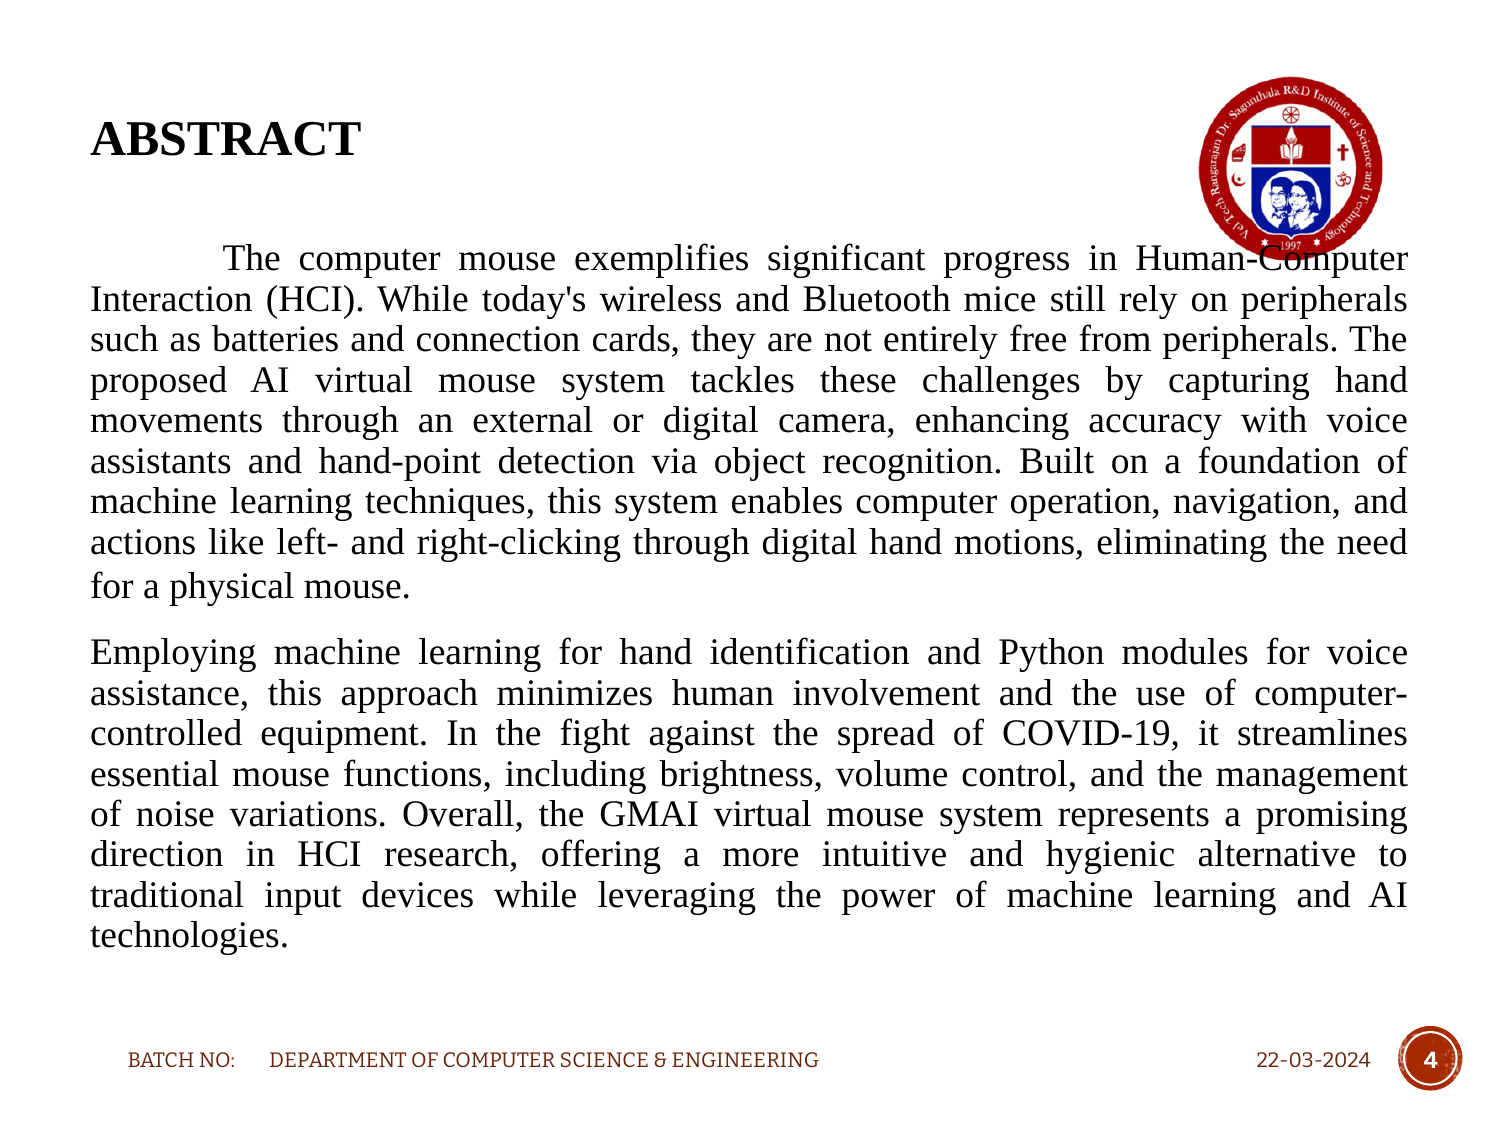

# ABSTRACT
       The computer mouse exemplifies significant progress in Human-Computer Interaction (HCI). While today's wireless and Bluetooth mice still rely on peripherals such as batteries and connection cards, they are not entirely free from peripherals. The proposed AI virtual mouse system tackles these challenges by capturing hand movements through an external or digital camera, enhancing accuracy with voice assistants and hand-point detection via object recognition. Built on a foundation of machine learning techniques, this system enables computer operation, navigation, and actions like left- and right-clicking through digital hand motions, eliminating the need for a physical mouse.
Employing machine learning for hand identification and Python modules for voice assistance, this approach minimizes human involvement and the use of computer-controlled equipment. In the fight against the spread of COVID-19, it streamlines essential mouse functions, including brightness, volume control, and the management of noise variations. Overall, the GMAI virtual mouse system represents a promising direction in HCI research, offering a more intuitive and hygienic alternative to traditional input devices while leveraging the power of machine learning and AI technologies.

BATCH NO:        DEPARTMENT OF COMPUTER SCIENCE & ENGINEERING
22-03-2024
4